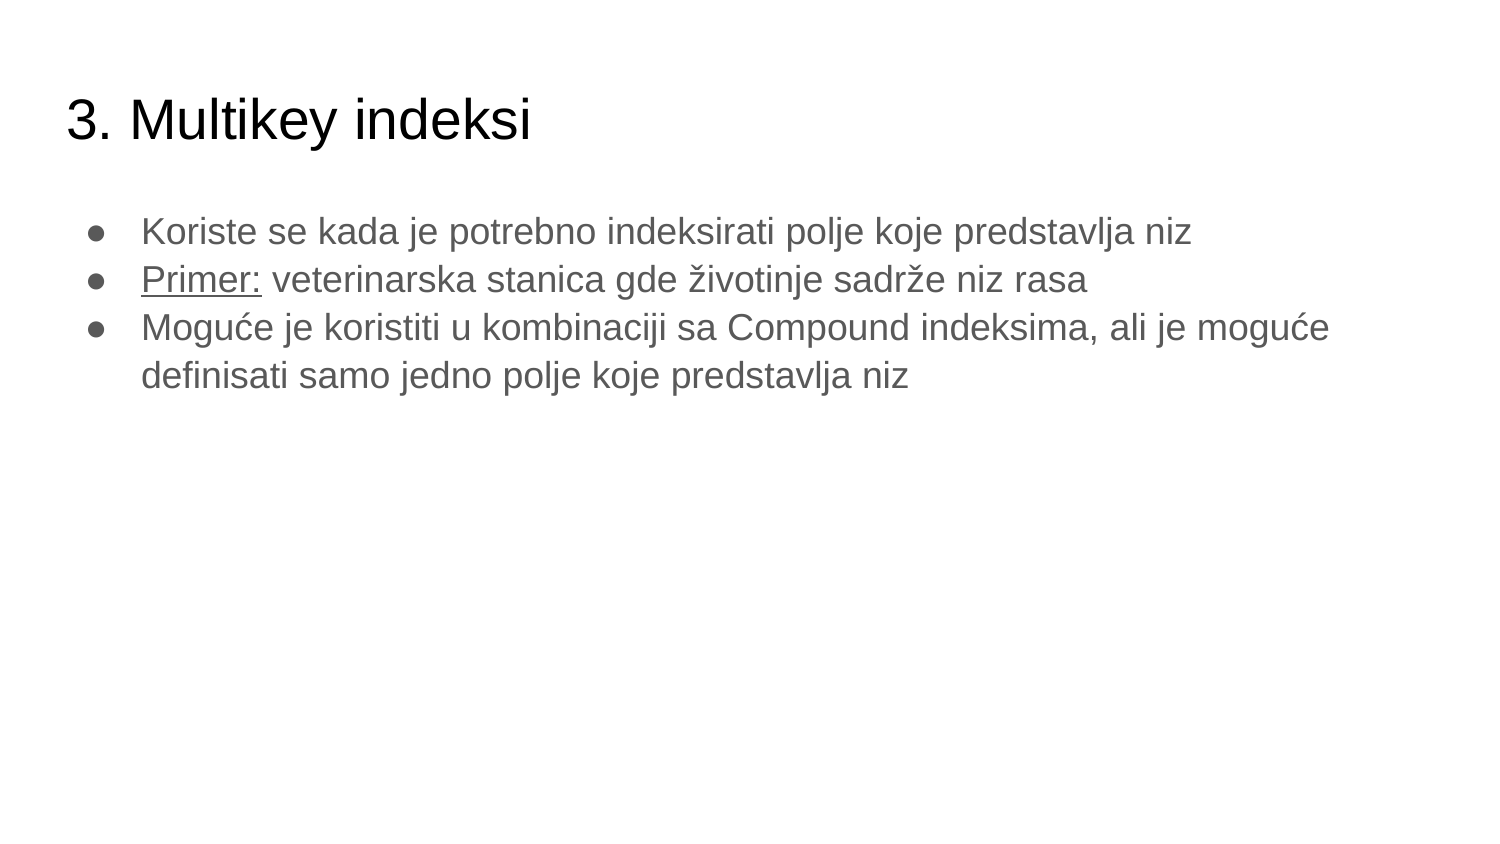

# 3. Multikey indeksi

Koriste se kada je potrebno indeksirati polje koje predstavlja niz
Primer: veterinarska stanica gde životinje sadrže niz rasa
Moguće je koristiti u kombinaciji sa Compound indeksima, ali je moguće definisati samo jedno polje koje predstavlja niz